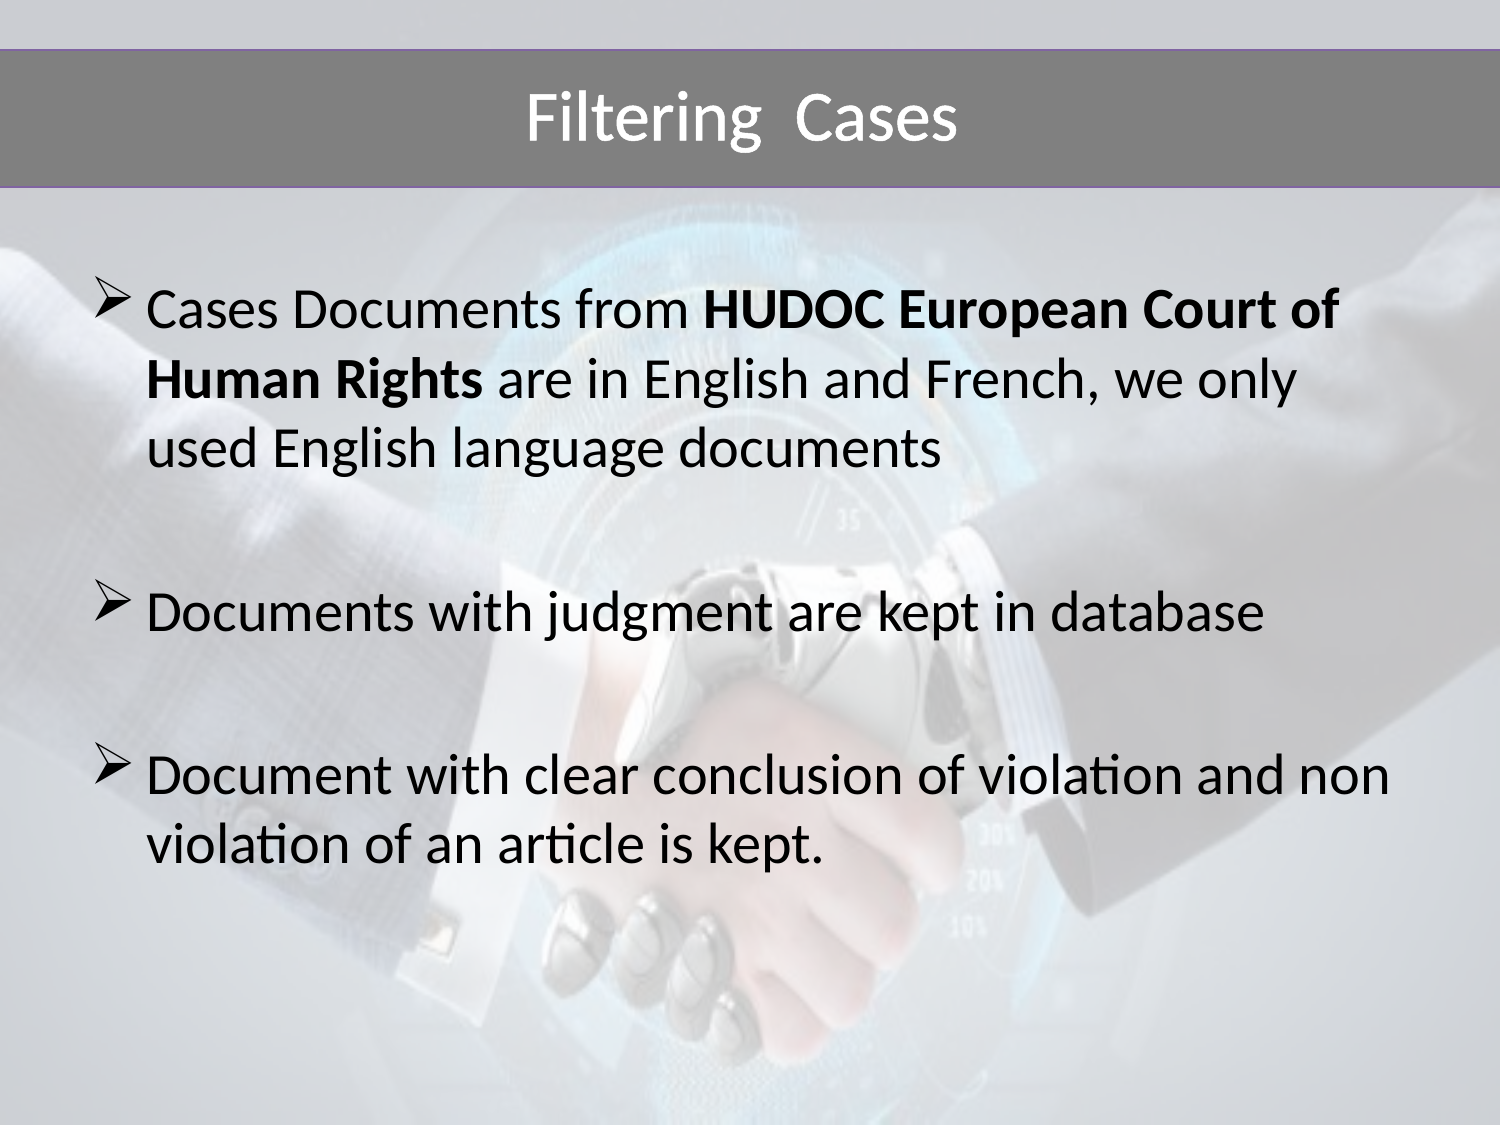

# Filtering  Cases

Cases Documents from HUDOC European Court of Human Rights are in English and French, we only used English language documents

Documents with judgment are kept in database

Document with clear conclusion of violation and non violation of an article is kept.